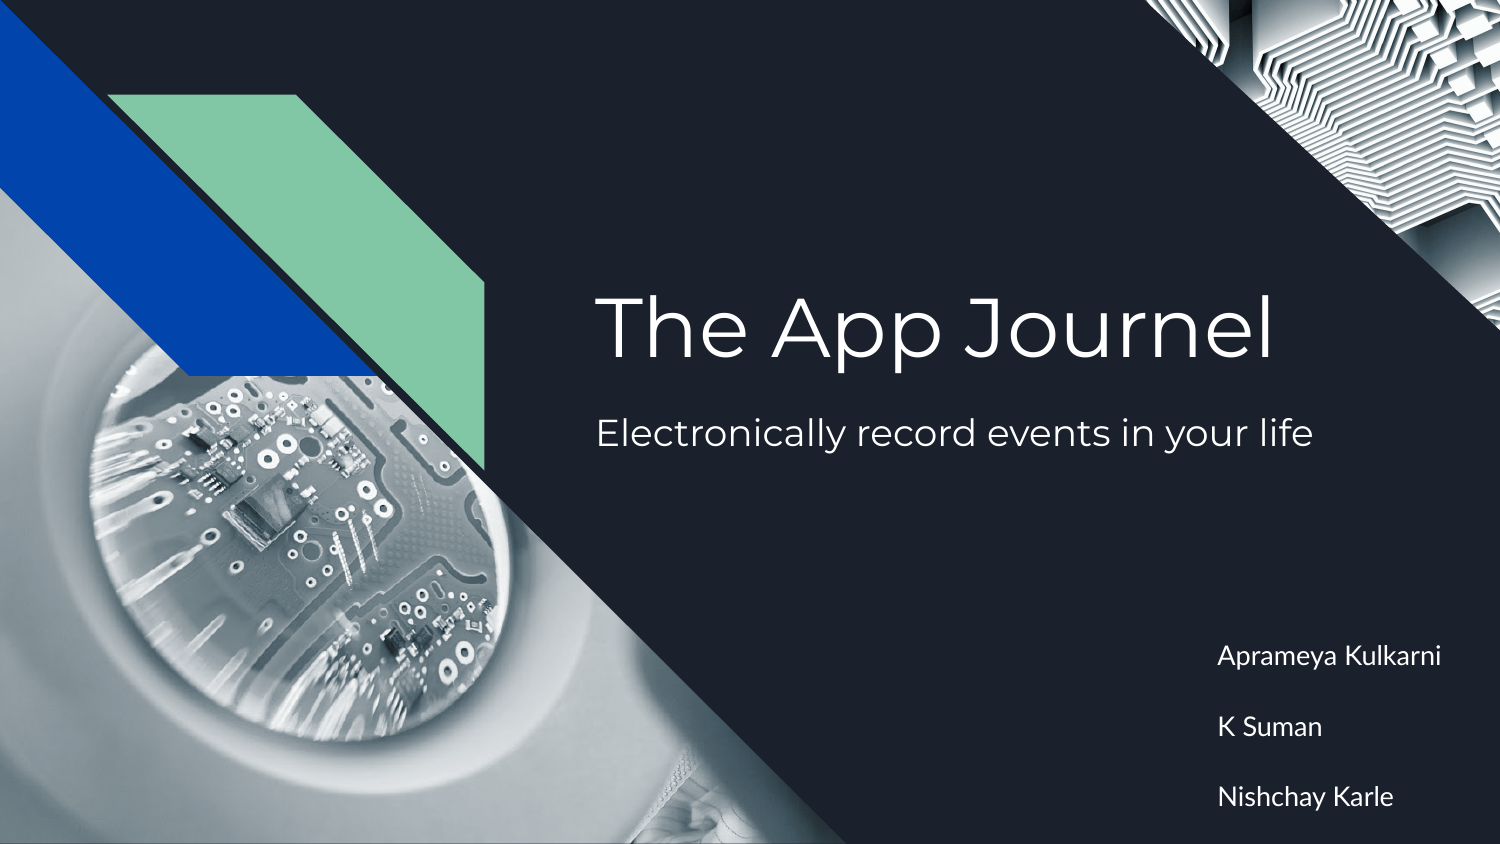

# The App Journel

Electronically record events in your life

Aprameya Kulkarni
K Suman
Nishchay Karle